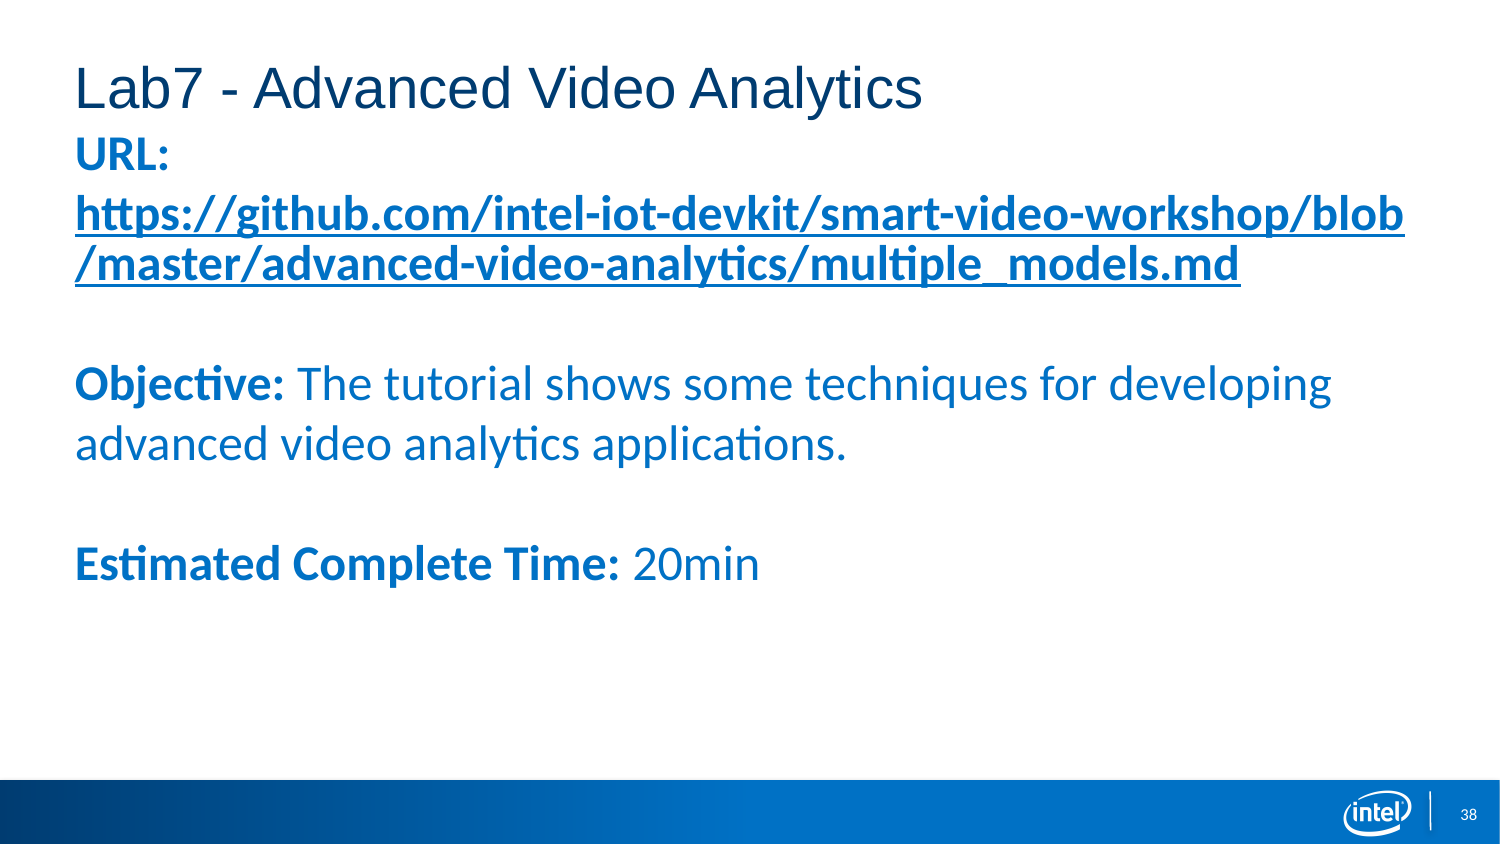

# Lab7 - Advanced Video Analytics
URL: https://github.com/intel-iot-devkit/smart-video-workshop/blob/master/advanced-video-analytics/multiple_models.md

Objective: The tutorial shows some techniques for developing advanced video analytics applications.

Estimated Complete Time: 20min

38